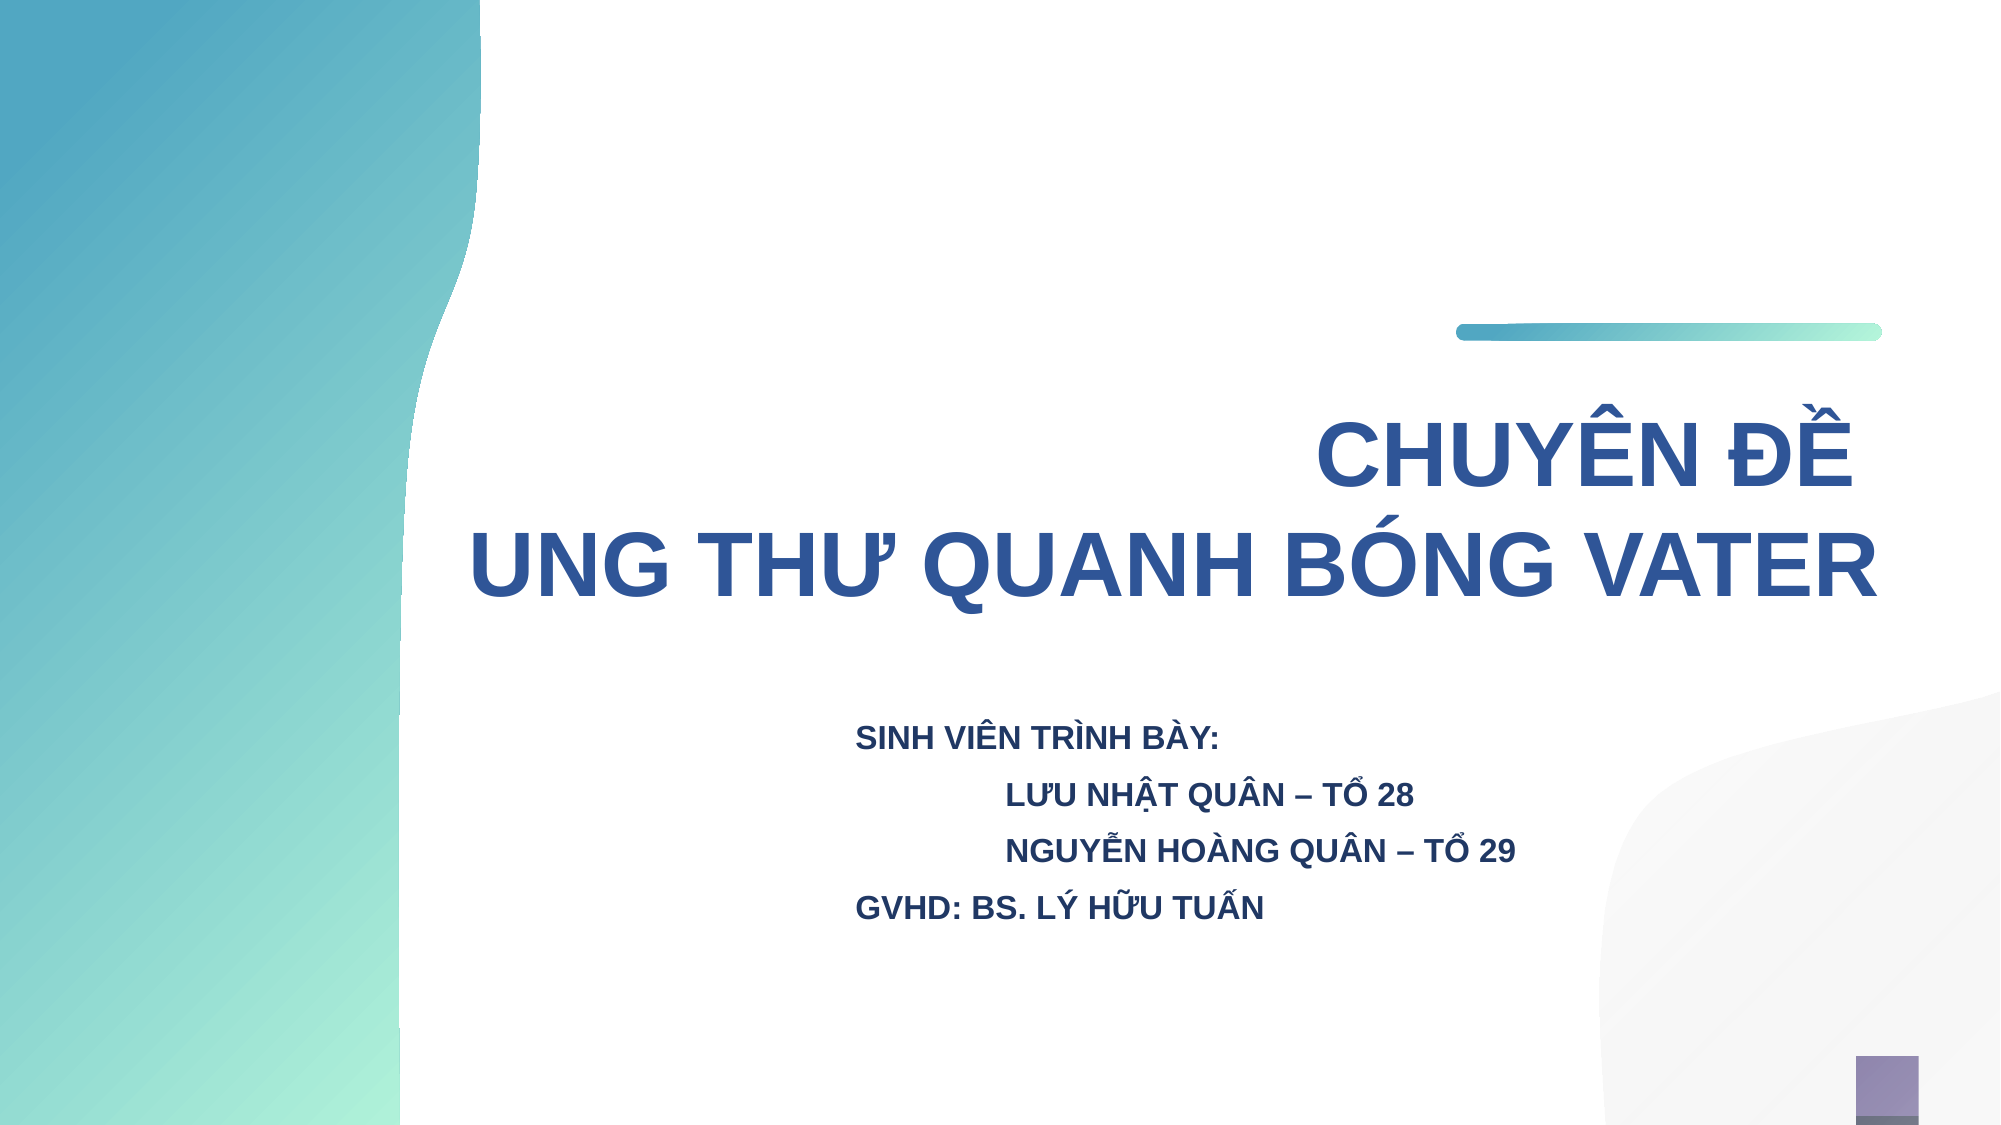

CHUYÊN ĐỀ
UNG THƯ QUANH BÓNG VATER

SINH VIÊN TRÌNH BÀY:
	LƯU NHẬT QUÂN – TỔ 28
 	NGUYỄN HOÀNG QUÂN – TỔ 29
GVHD: BS. LÝ HỮU TUẤN